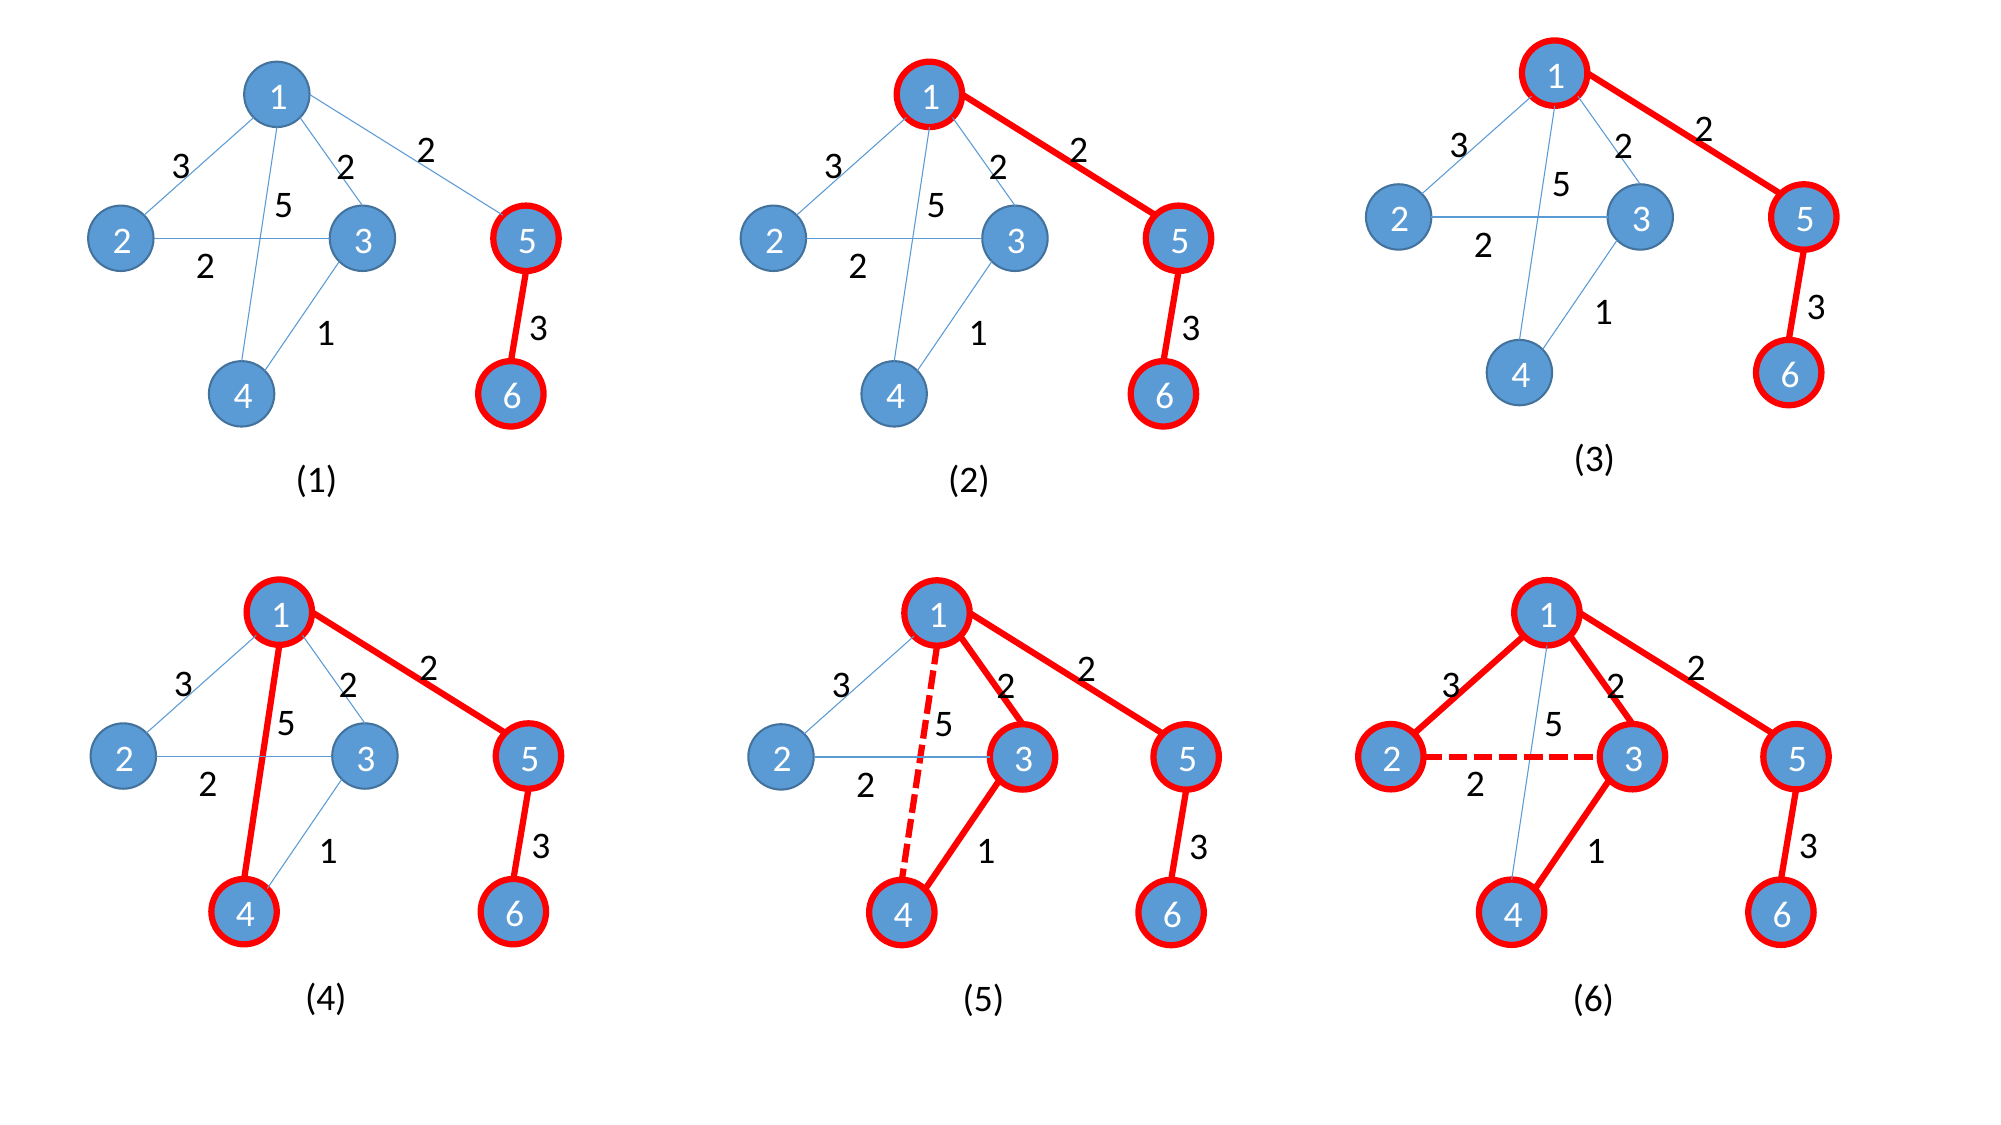

1
2
3
2
5
2
3
5
2
3
1
4
6
(3)
1
2
3
2
5
2
3
5
2
3
1
4
6
(1)
1
2
3
2
5
2
3
5
2
3
1
4
6
(2)
1
2
3
2
5
2
3
5
2
3
1
4
6
(4)
1
2
3
2
5
2
3
5
2
3
1
4
6
(6)
1
2
3
2
5
2
3
5
2
3
1
4
6
(5)